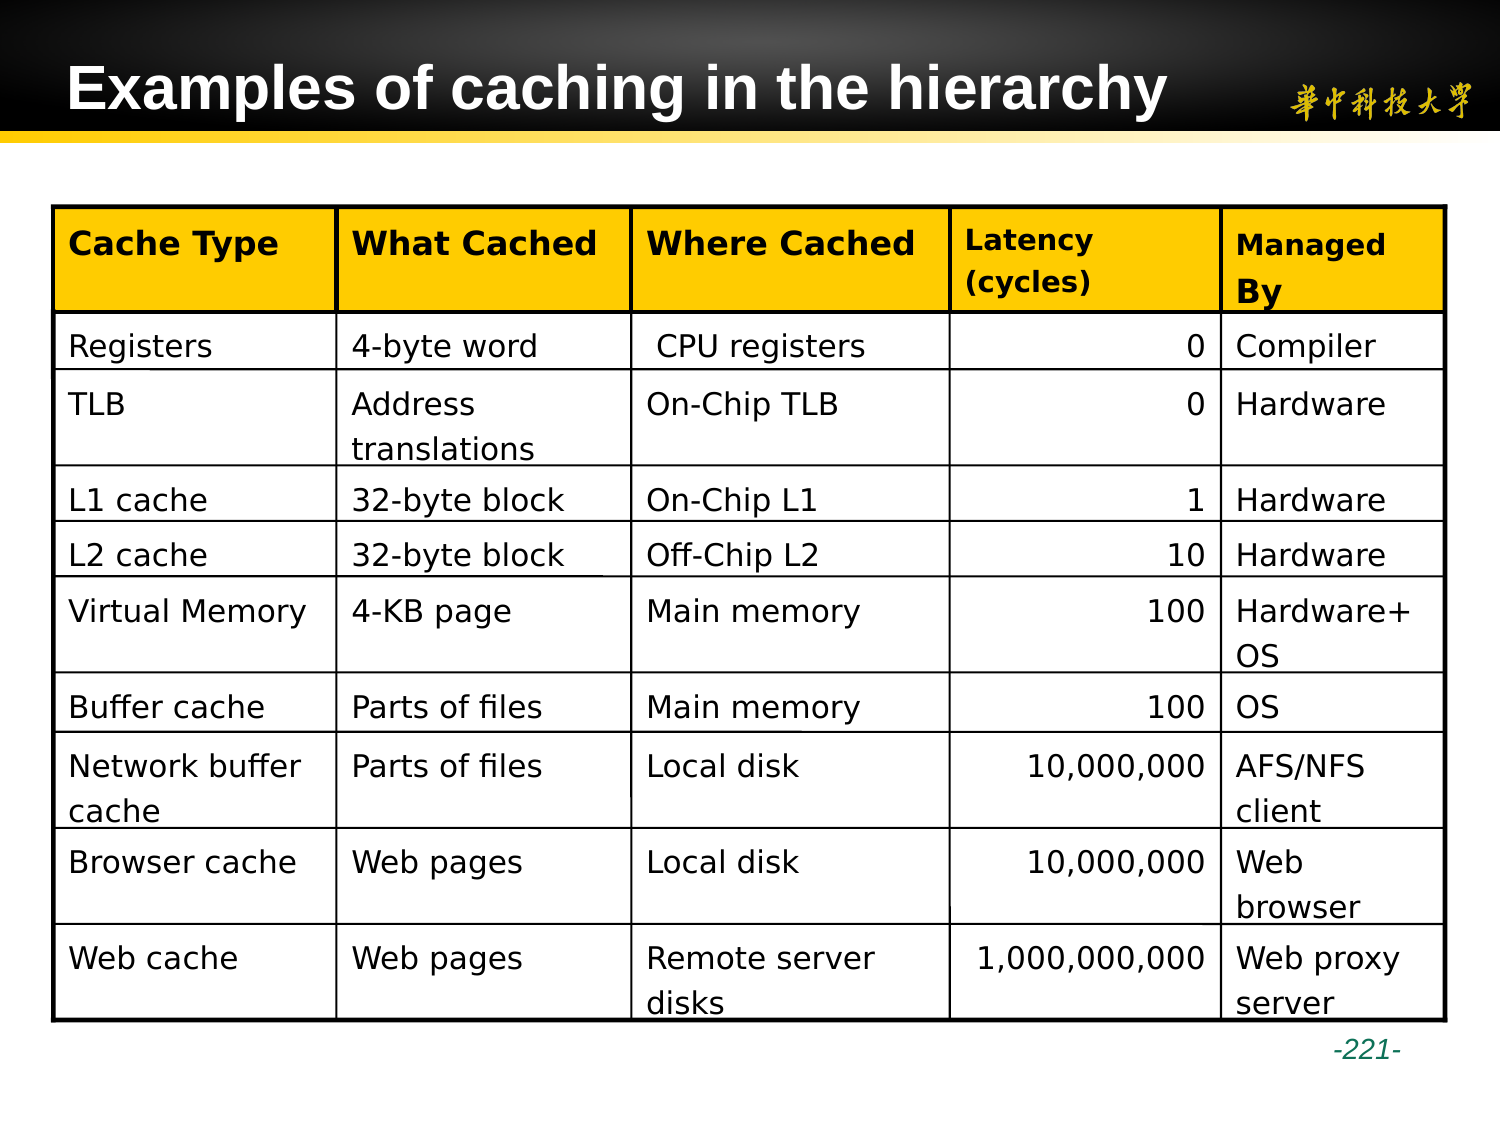

# Examples of caching in the hierarchy
Cache Type

What Cached

Where Cached

Latency (cycles)

Managed By

Registers

4-byte word
 CPU registers
0
Compiler
TLB

Address translations
On-Chip TLB
0
Hardware
L1 cache

32-byte block
On-Chip L1
1
Hardware
L2 cache

32-byte block
Off-Chip L2
10
Hardware
Virtual Memory

4-KB page
Main memory
100
Hardware+OS
Buffer cache

Parts of files
Main memory
100
OS
Network buffer cache

Parts of files
Local disk
10,000,000
AFS/NFS client
Browser cache

Web pages
Local disk
10,000,000
Web browser
Web cache

Web pages
Remote server disks
1,000,000,000
Web proxy server

 -221-